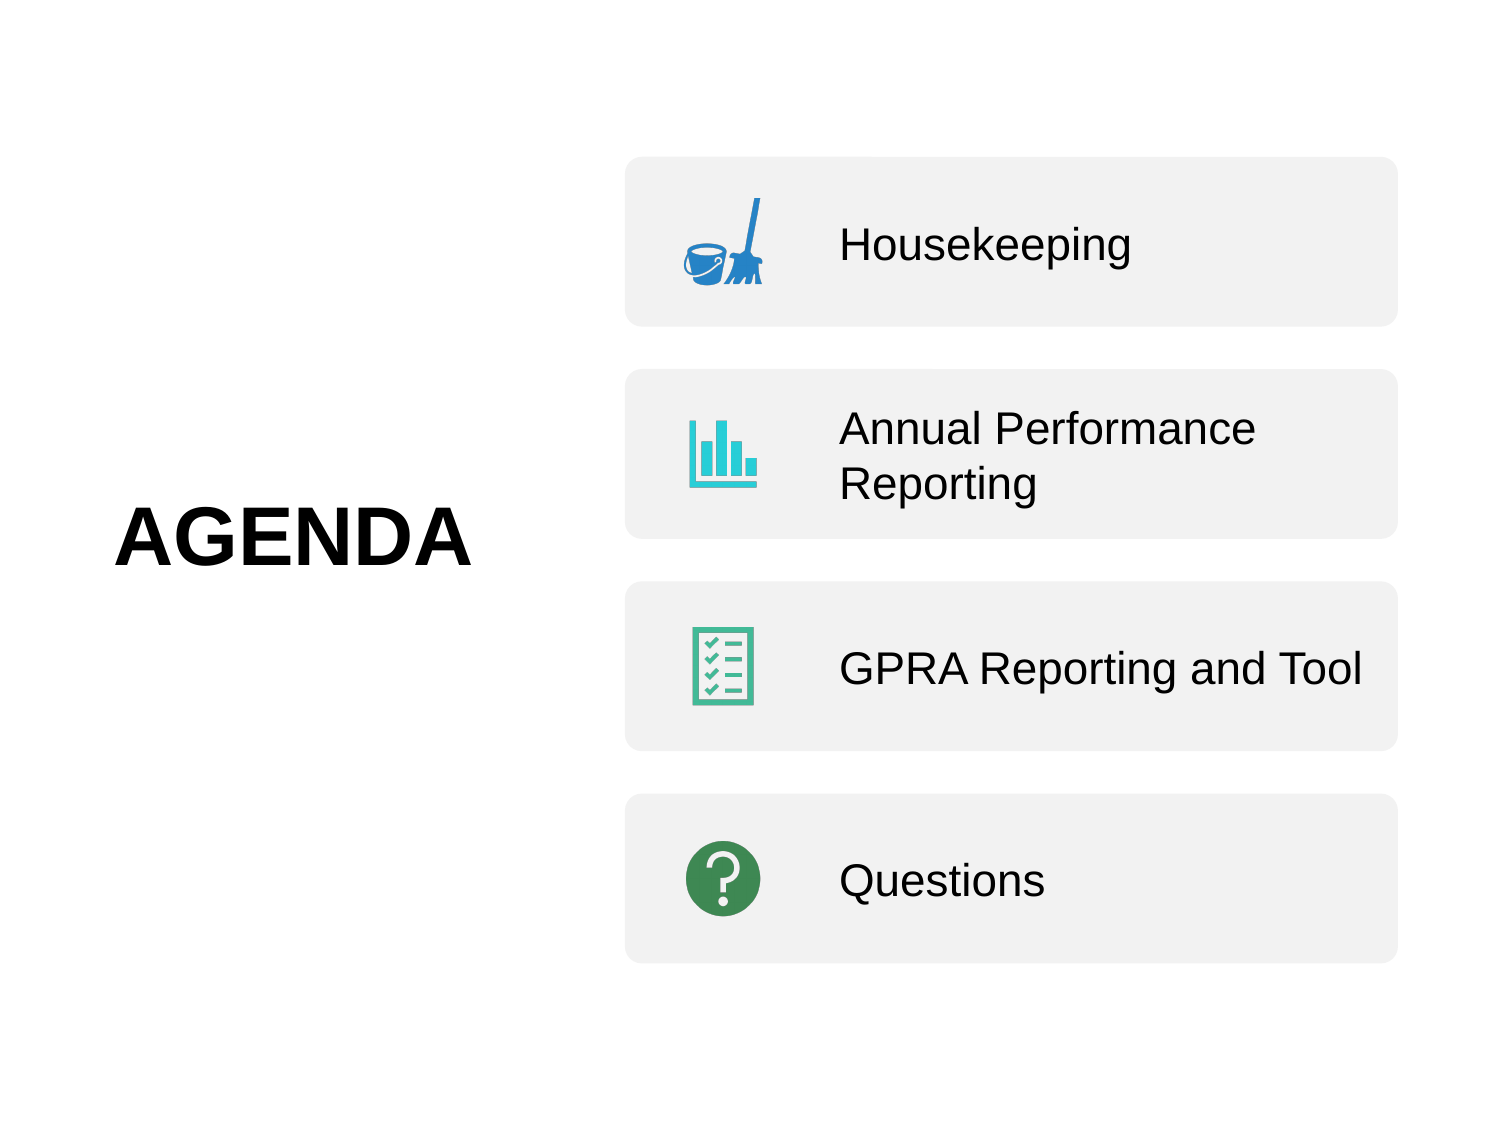

Housekeeping
Annual Performance Reporting
GPRA Reporting and Tool
Questions
AGENDA